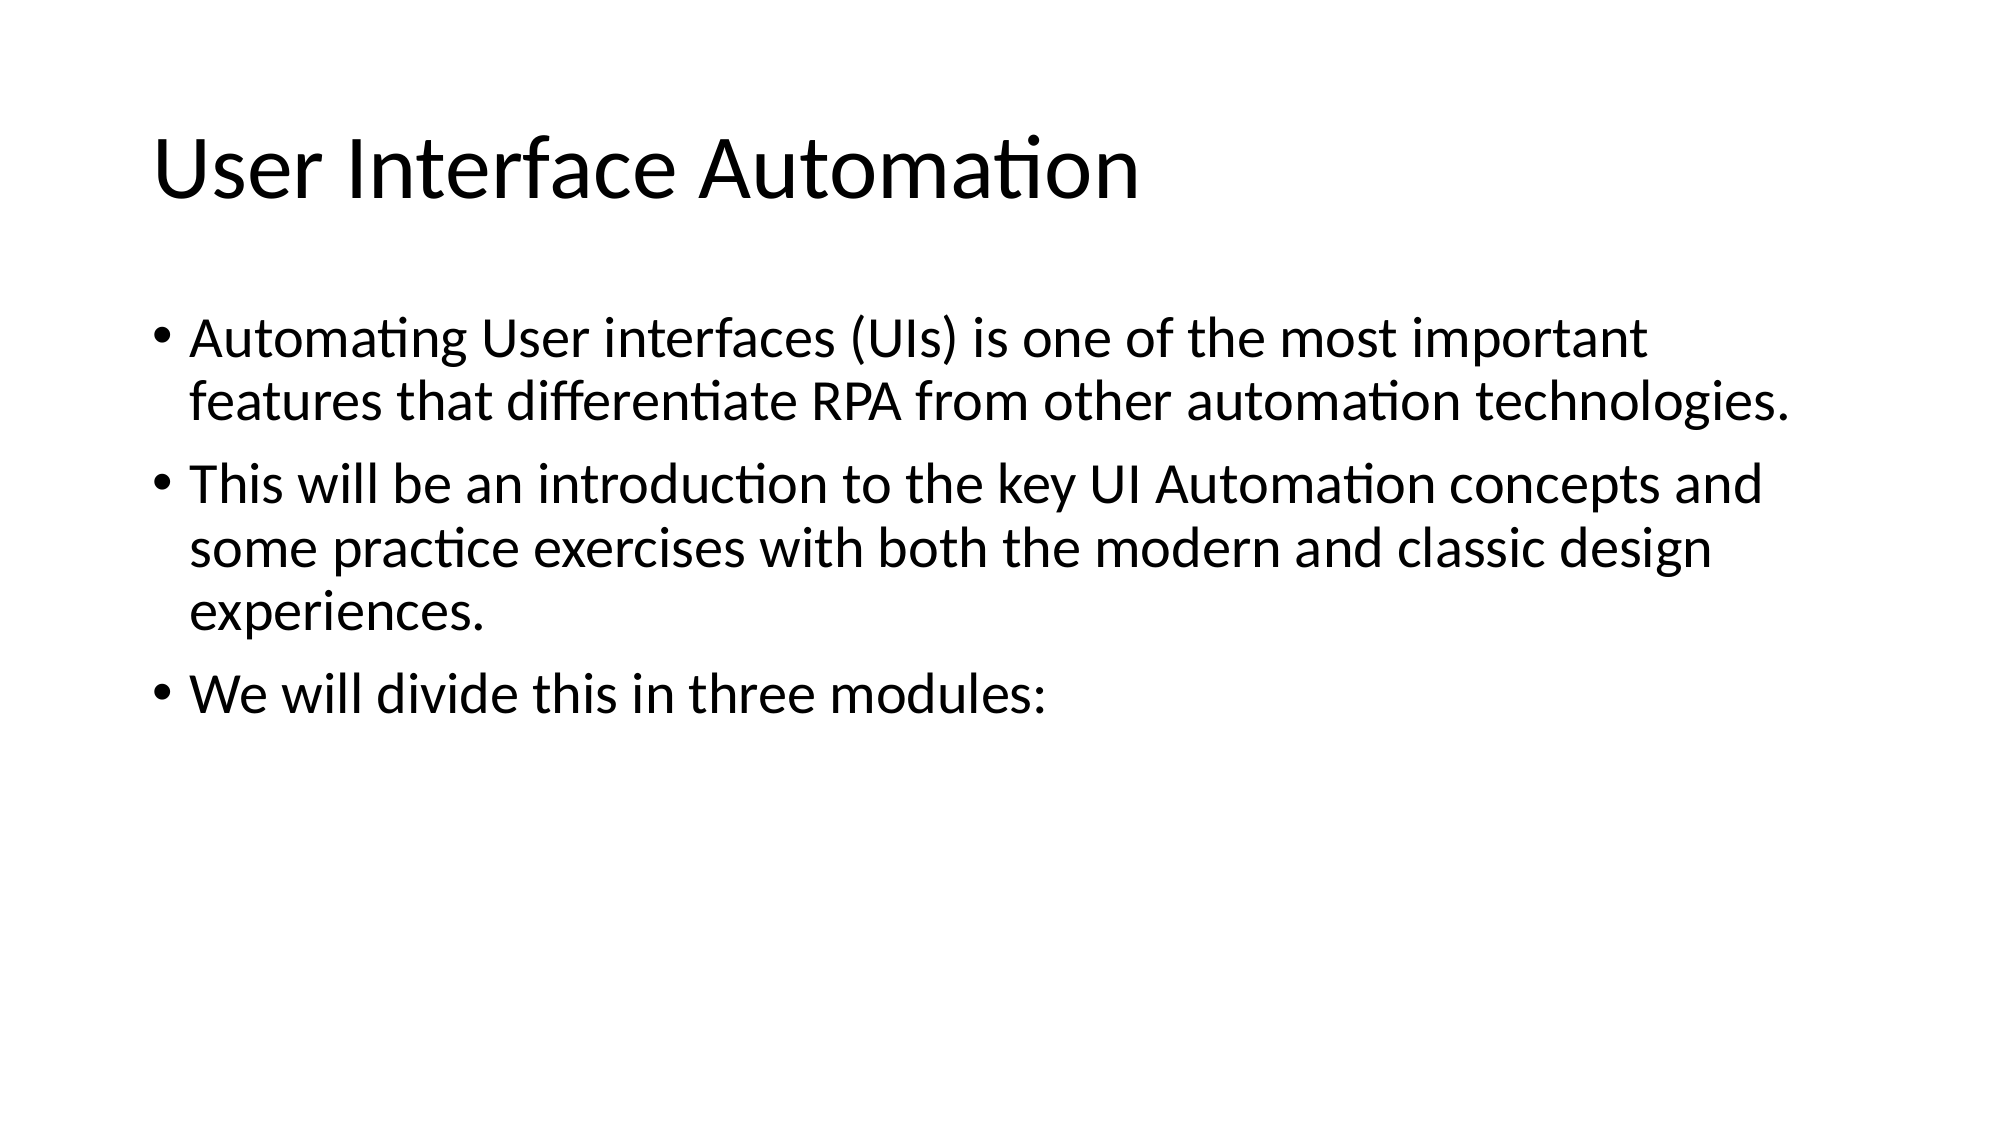

# User Interface Automation
Automating User interfaces (UIs) is one of the most important features that differentiate RPA from other automation technologies.
This will be an introduction to the key UI Automation concepts and some practice exercises with both the modern and classic design experiences.
We will divide this in three modules: